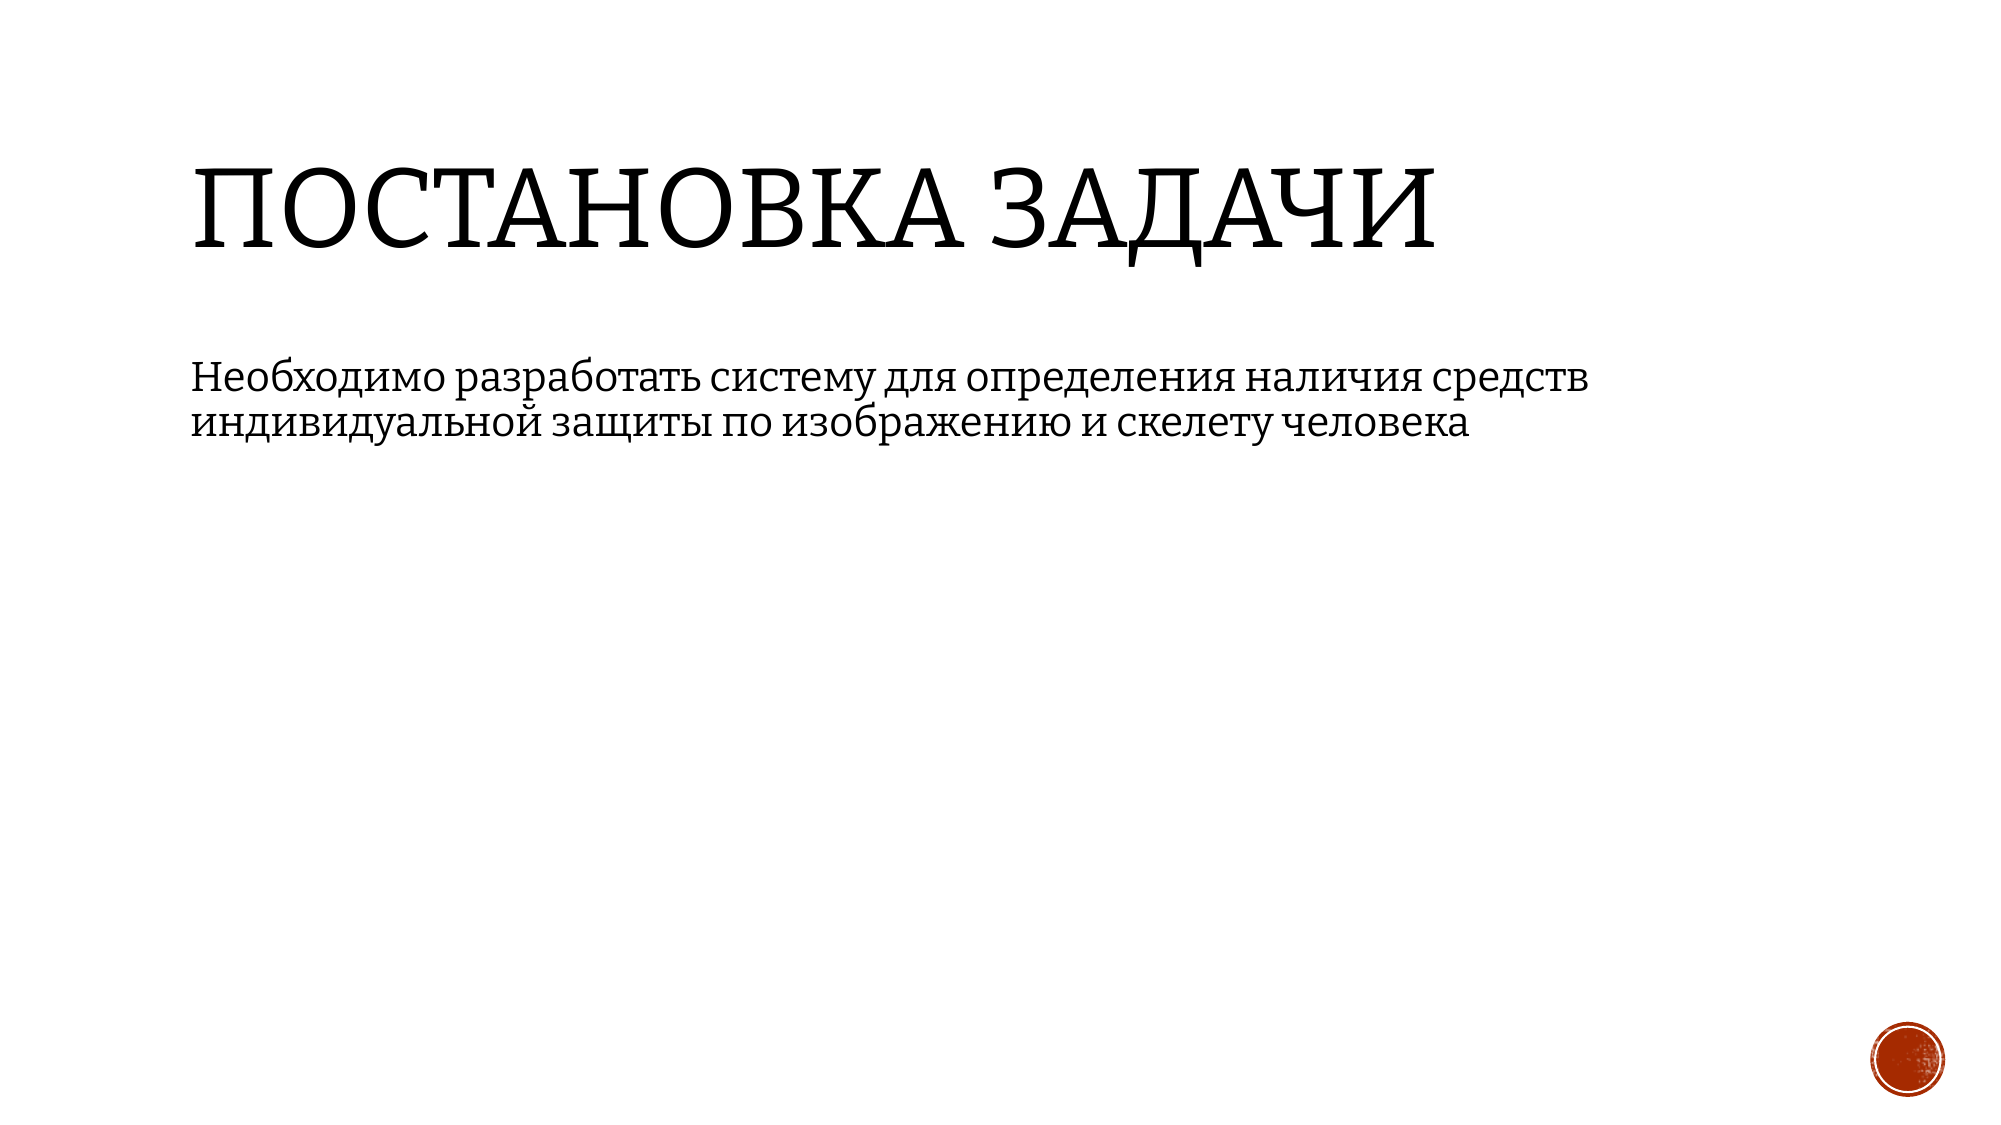

# Постановка задачи
Необходимо разработать систему для определения наличия средств индивидуальной защиты по изображению и скелету человека